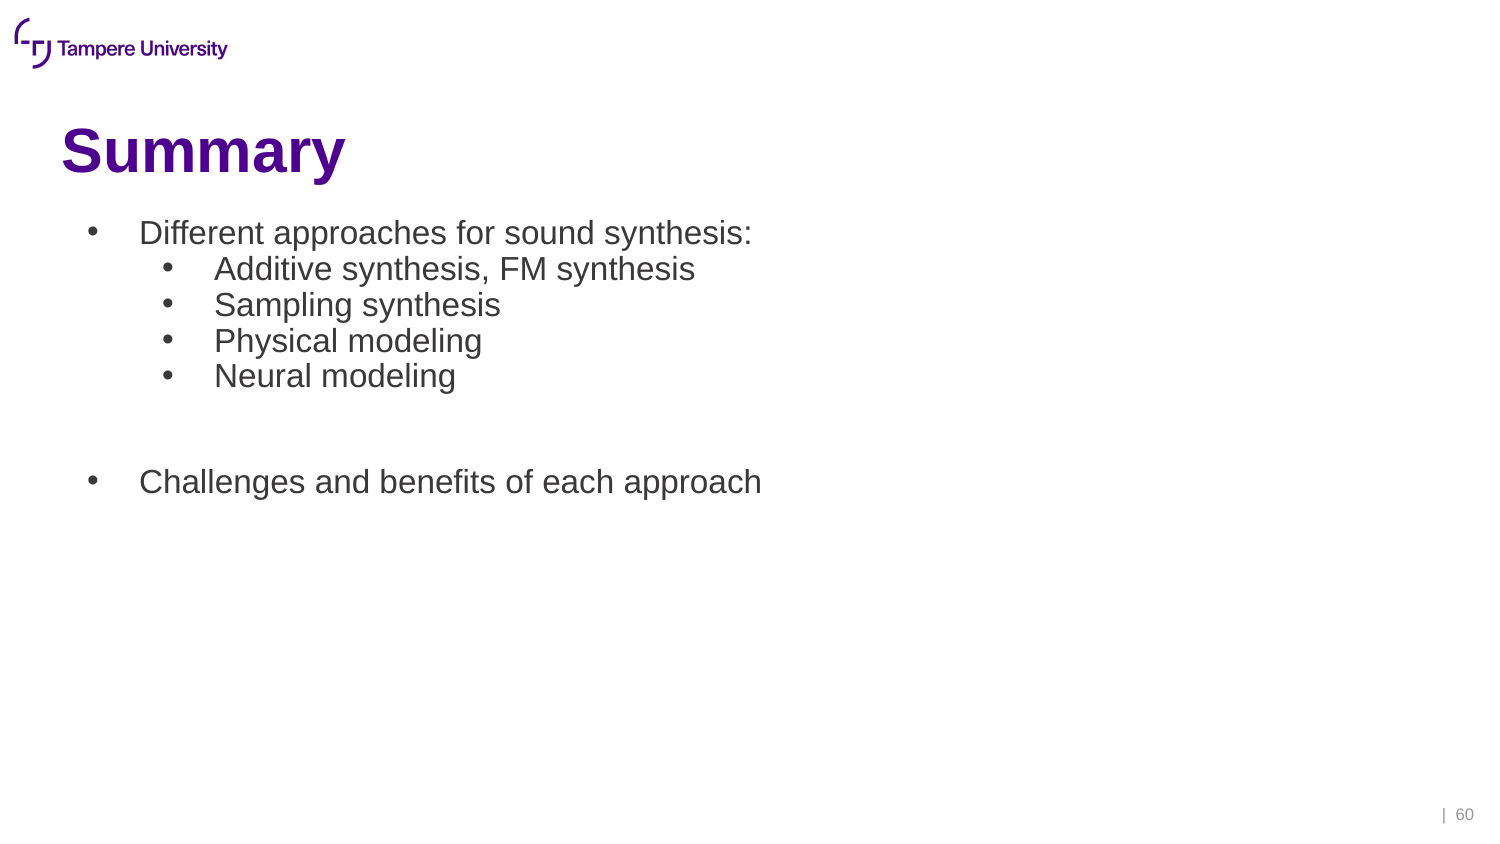

# Summary
Different approaches for sound synthesis:
Additive synthesis, FM synthesis
Sampling synthesis
Physical modeling
Neural modeling

Challenges and benefits of each approach

|  60